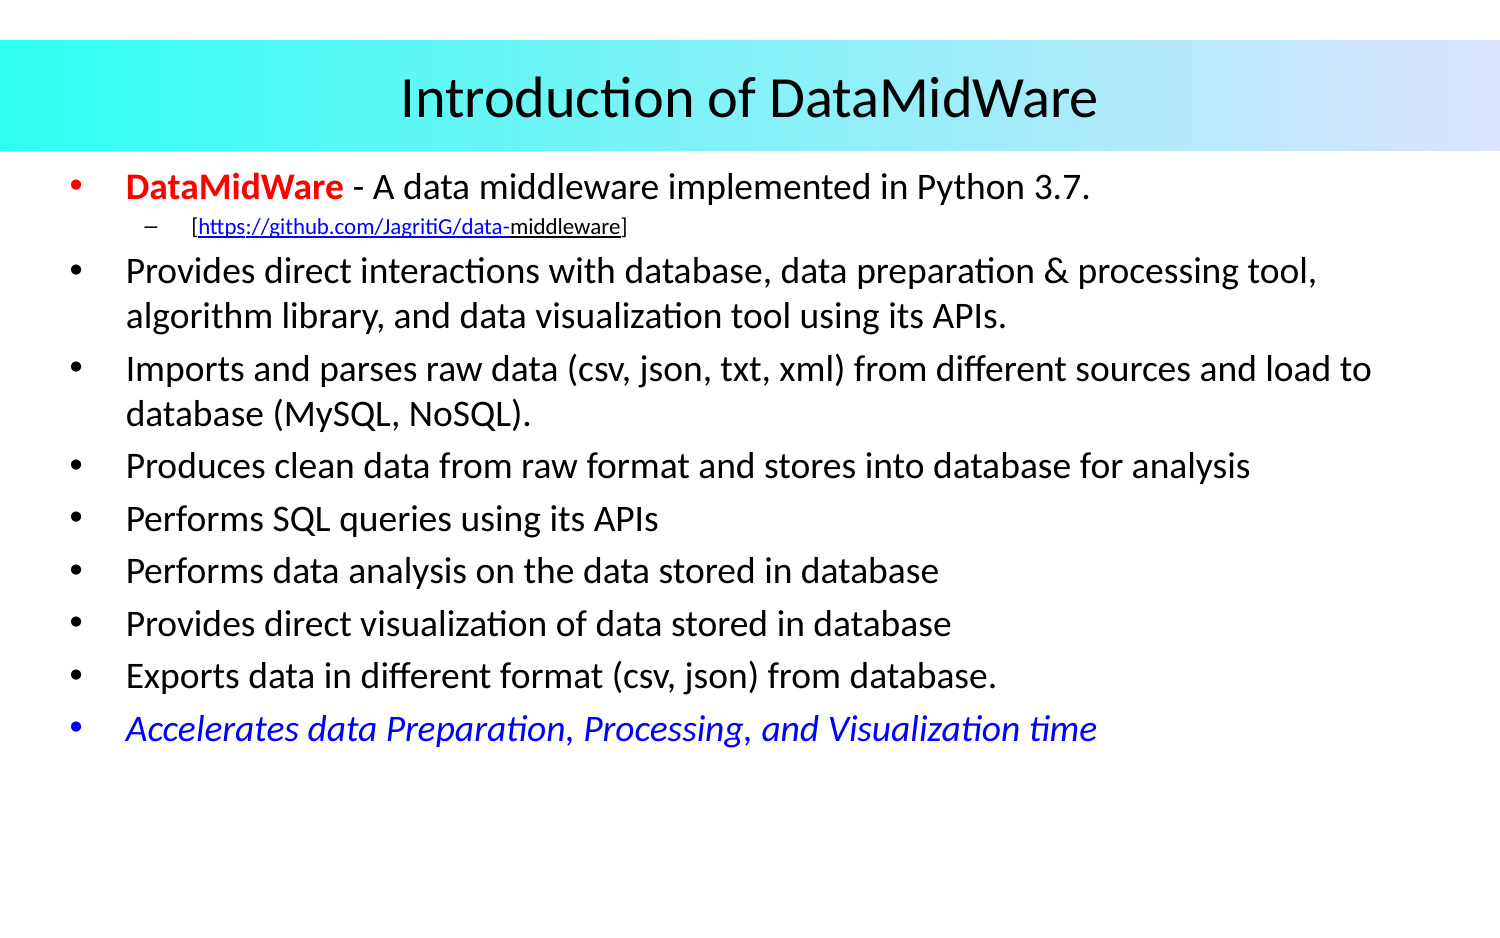

# Introduction of DataMidWare
DataMidWare - A data middleware implemented in Python 3.7.
[https://github.com/JagritiG/data-middleware]
Provides direct interactions with database, data preparation & processing tool, algorithm library, and data visualization tool using its APIs.
Imports and parses raw data (csv, json, txt, xml) from different sources and load to database (MySQL, NoSQL).
Produces clean data from raw format and stores into database for analysis
Performs SQL queries using its APIs
Performs data analysis on the data stored in database
Provides direct visualization of data stored in database
Exports data in different format (csv, json) from database.
Accelerates data Preparation, Processing, and Visualization time